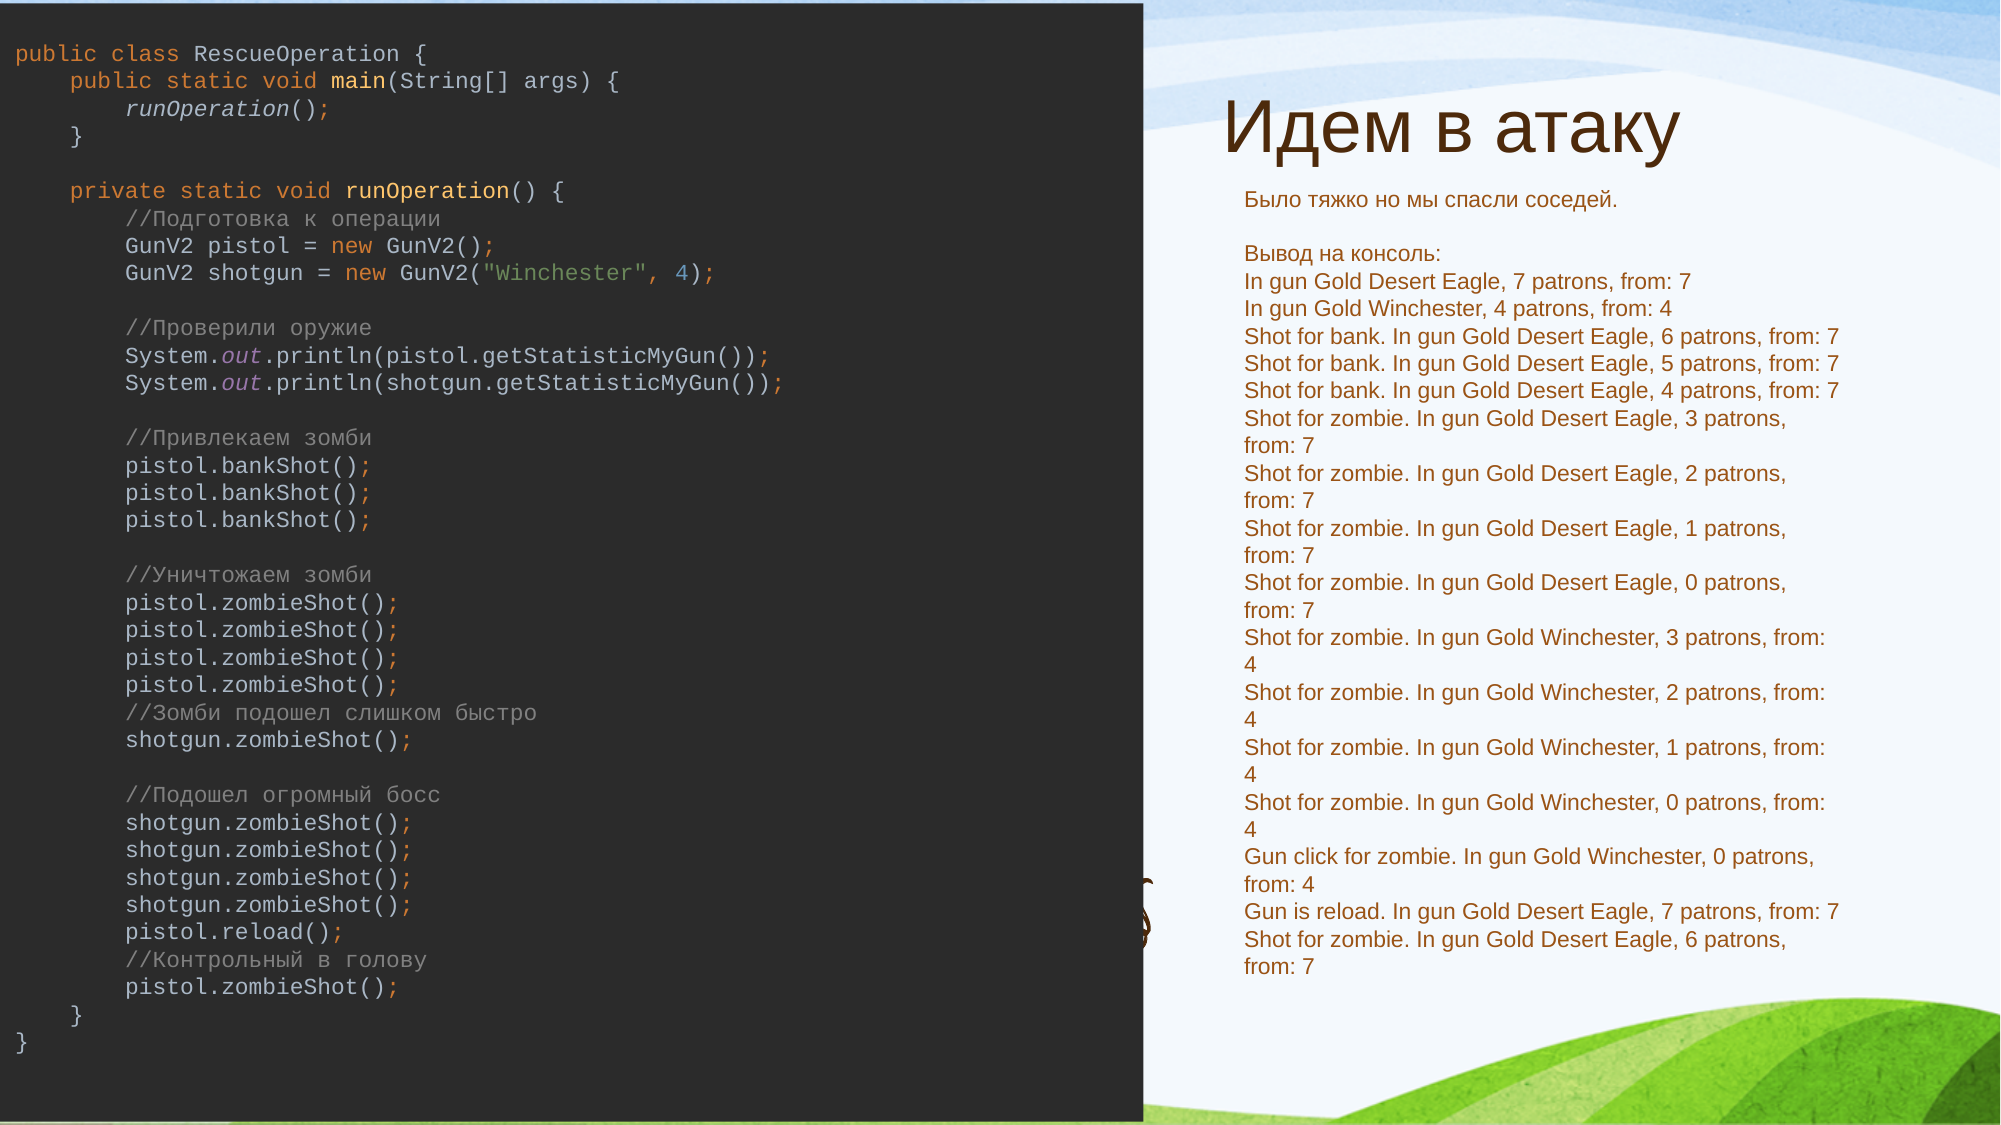

public class RescueOperation {
    public static void main(String[] args) {
        runOperation();
    }
    private static void runOperation() {
        //Подготовка к операции
        GunV2 pistol = new GunV2();
        GunV2 shotgun = new GunV2("Winchester", 4);
        //Проверили оружие
        System.out.println(pistol.getStatisticMyGun());
        System.out.println(shotgun.getStatisticMyGun());
        //Привлекаем зомби
        pistol.bankShot();
        pistol.bankShot();
        pistol.bankShot();
        //Уничтожаем зомби
        pistol.zombieShot();
        pistol.zombieShot();
        pistol.zombieShot();
        pistol.zombieShot();
        //Зомби подошел слишком быстро
        shotgun.zombieShot();
        //Подошел огромный босс
        shotgun.zombieShot();
        shotgun.zombieShot();
        shotgun.zombieShot();
        shotgun.zombieShot();
        pistol.reload();
        //Контрольный в голову
        pistol.zombieShot();
    }
}
# Идем в атаку
Было тяжко но мы спасли соседей.

Вывод на консоль:
In gun Gold Desert Eagle, 7 patrons, from: 7
In gun Gold Winchester, 4 patrons, from: 4
Shot for bank. In gun Gold Desert Eagle, 6 patrons, from: 7
Shot for bank. In gun Gold Desert Eagle, 5 patrons, from: 7
Shot for bank. In gun Gold Desert Eagle, 4 patrons, from: 7
Shot for zombie. In gun Gold Desert Eagle, 3 patrons, from: 7
Shot for zombie. In gun Gold Desert Eagle, 2 patrons, from: 7
Shot for zombie. In gun Gold Desert Eagle, 1 patrons, from: 7
Shot for zombie. In gun Gold Desert Eagle, 0 patrons, from: 7
Shot for zombie. In gun Gold Winchester, 3 patrons, from: 4
Shot for zombie. In gun Gold Winchester, 2 patrons, from: 4
Shot for zombie. In gun Gold Winchester, 1 patrons, from: 4
Shot for zombie. In gun Gold Winchester, 0 patrons, from: 4
Gun click for zombie. In gun Gold Winchester, 0 patrons, from: 4
Gun is reload. In gun Gold Desert Eagle, 7 patrons, from: 7
Shot for zombie. In gun Gold Desert Eagle, 6 patrons, from: 7